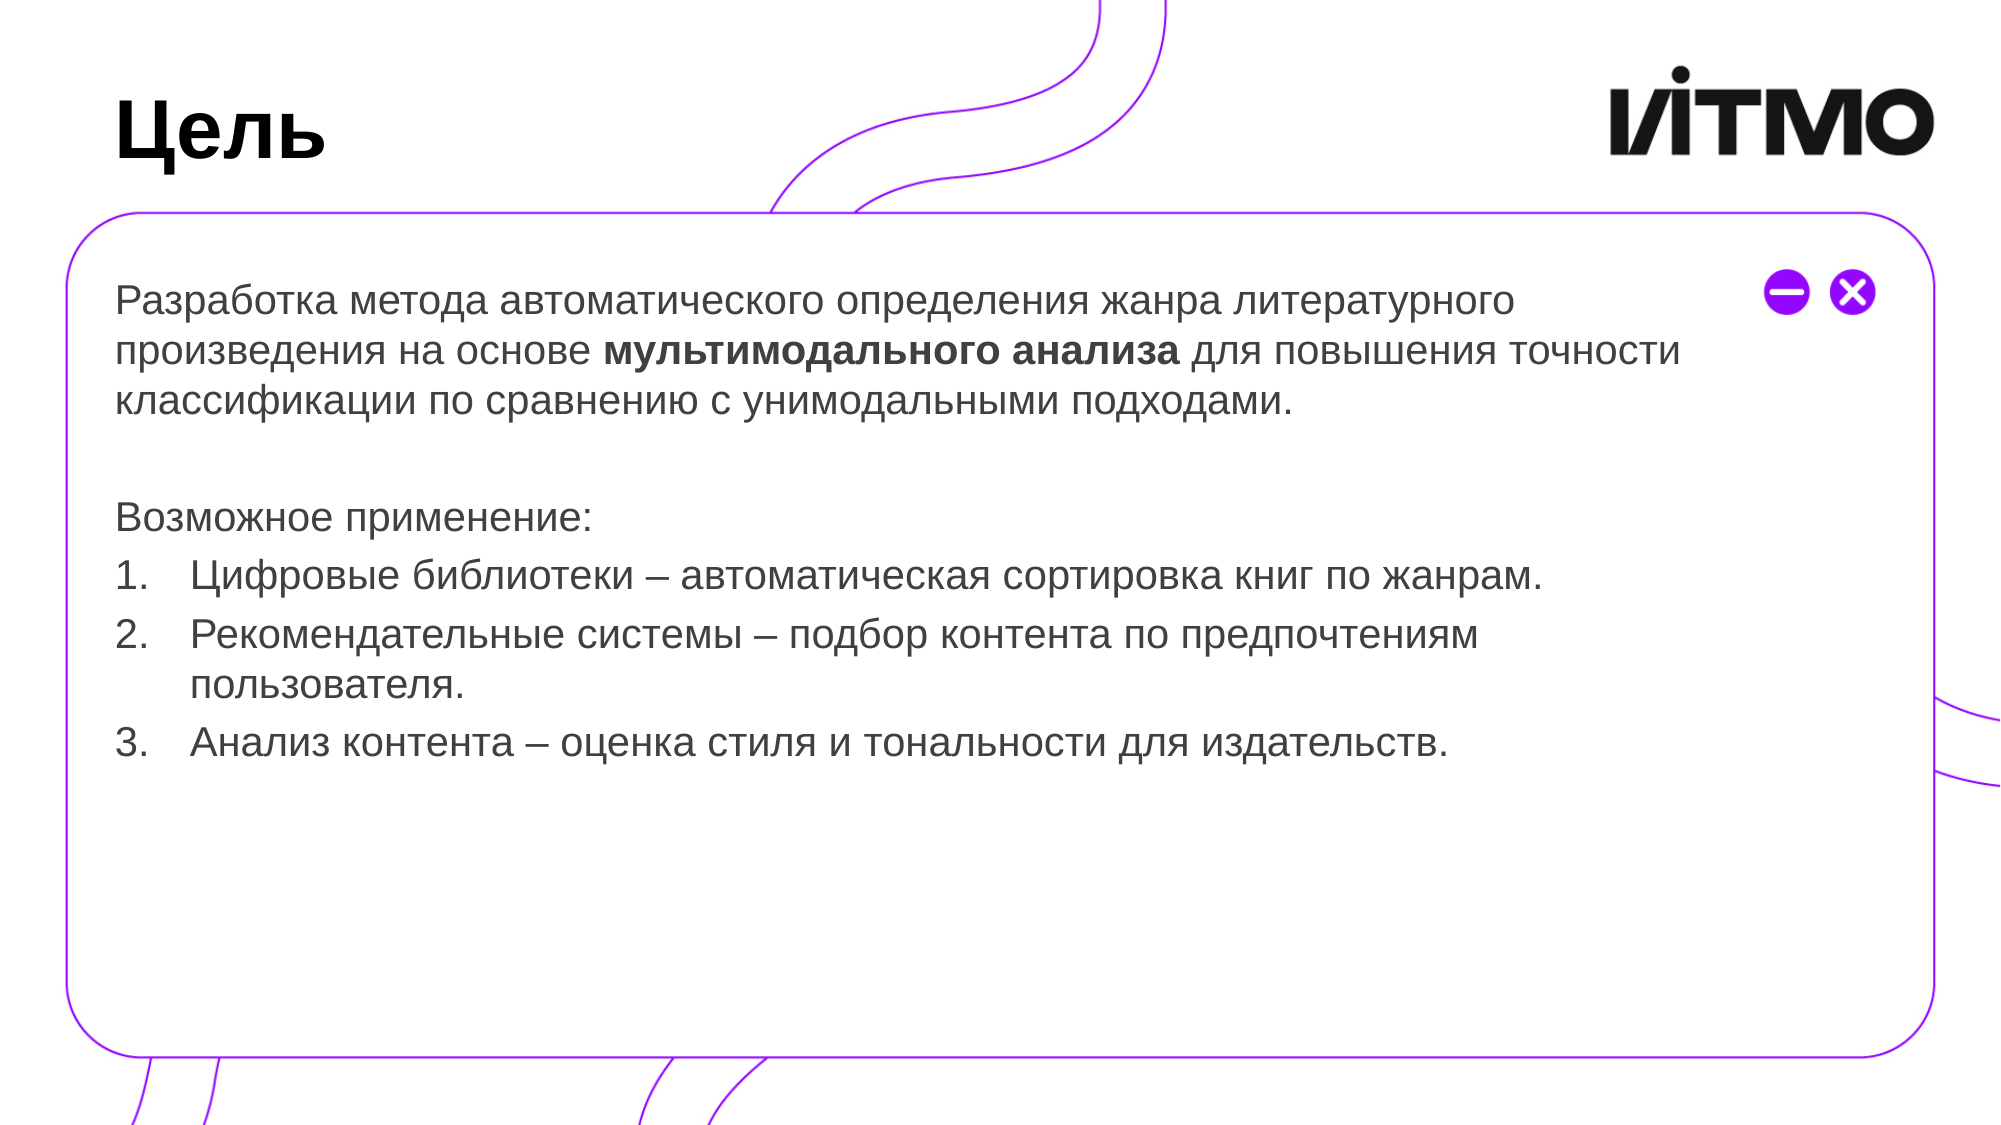

# Цель
Разработка метода автоматического определения жанра литературного произведения на основе мультимодального анализа для повышения точности классификации по сравнению с унимодальными подходами.

Возможное применение:
Цифровые библиотеки – автоматическая сортировка книг по жанрам.
Рекомендательные системы – подбор контента по предпочтениям пользователя.
Анализ контента – оценка стиля и тональности для издательств.